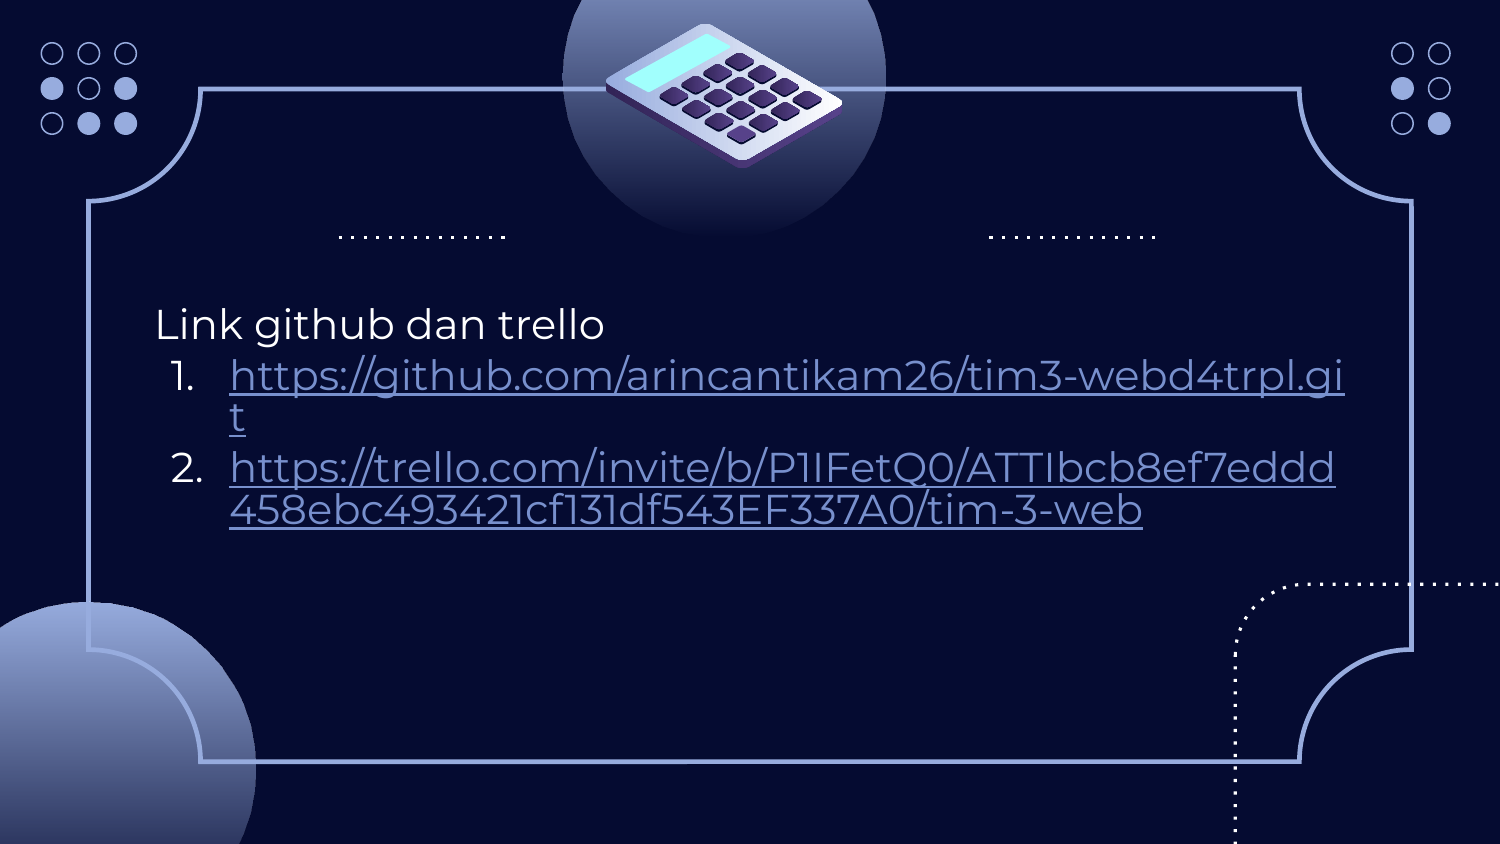

# Link github dan trello
https://github.com/arincantikam26/tim3-webd4trpl.git
https://trello.com/invite/b/P1IFetQ0/ATTIbcb8ef7eddd458ebc493421cf131df543EF337A0/tim-3-web